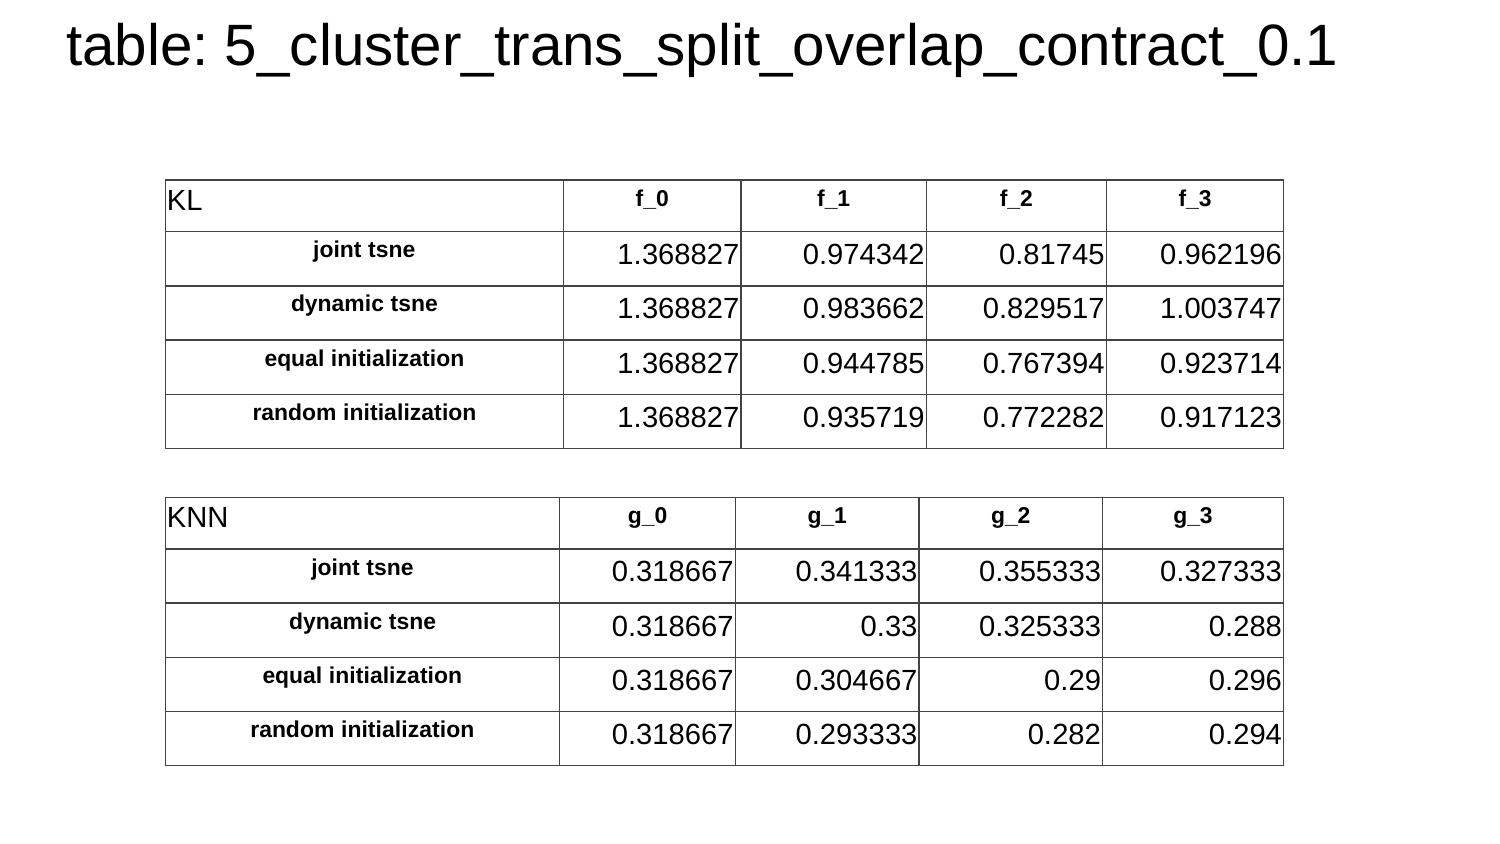

# table: 5_cluster_trans_split_overlap_contract_0.1
| KL | f\_0 | f\_1 | f\_2 | f\_3 |
| --- | --- | --- | --- | --- |
| joint tsne | 1.368827 | 0.974342 | 0.81745 | 0.962196 |
| dynamic tsne | 1.368827 | 0.983662 | 0.829517 | 1.003747 |
| equal initialization | 1.368827 | 0.944785 | 0.767394 | 0.923714 |
| random initialization | 1.368827 | 0.935719 | 0.772282 | 0.917123 |
| KNN | g\_0 | g\_1 | g\_2 | g\_3 |
| --- | --- | --- | --- | --- |
| joint tsne | 0.318667 | 0.341333 | 0.355333 | 0.327333 |
| dynamic tsne | 0.318667 | 0.33 | 0.325333 | 0.288 |
| equal initialization | 0.318667 | 0.304667 | 0.29 | 0.296 |
| random initialization | 0.318667 | 0.293333 | 0.282 | 0.294 |